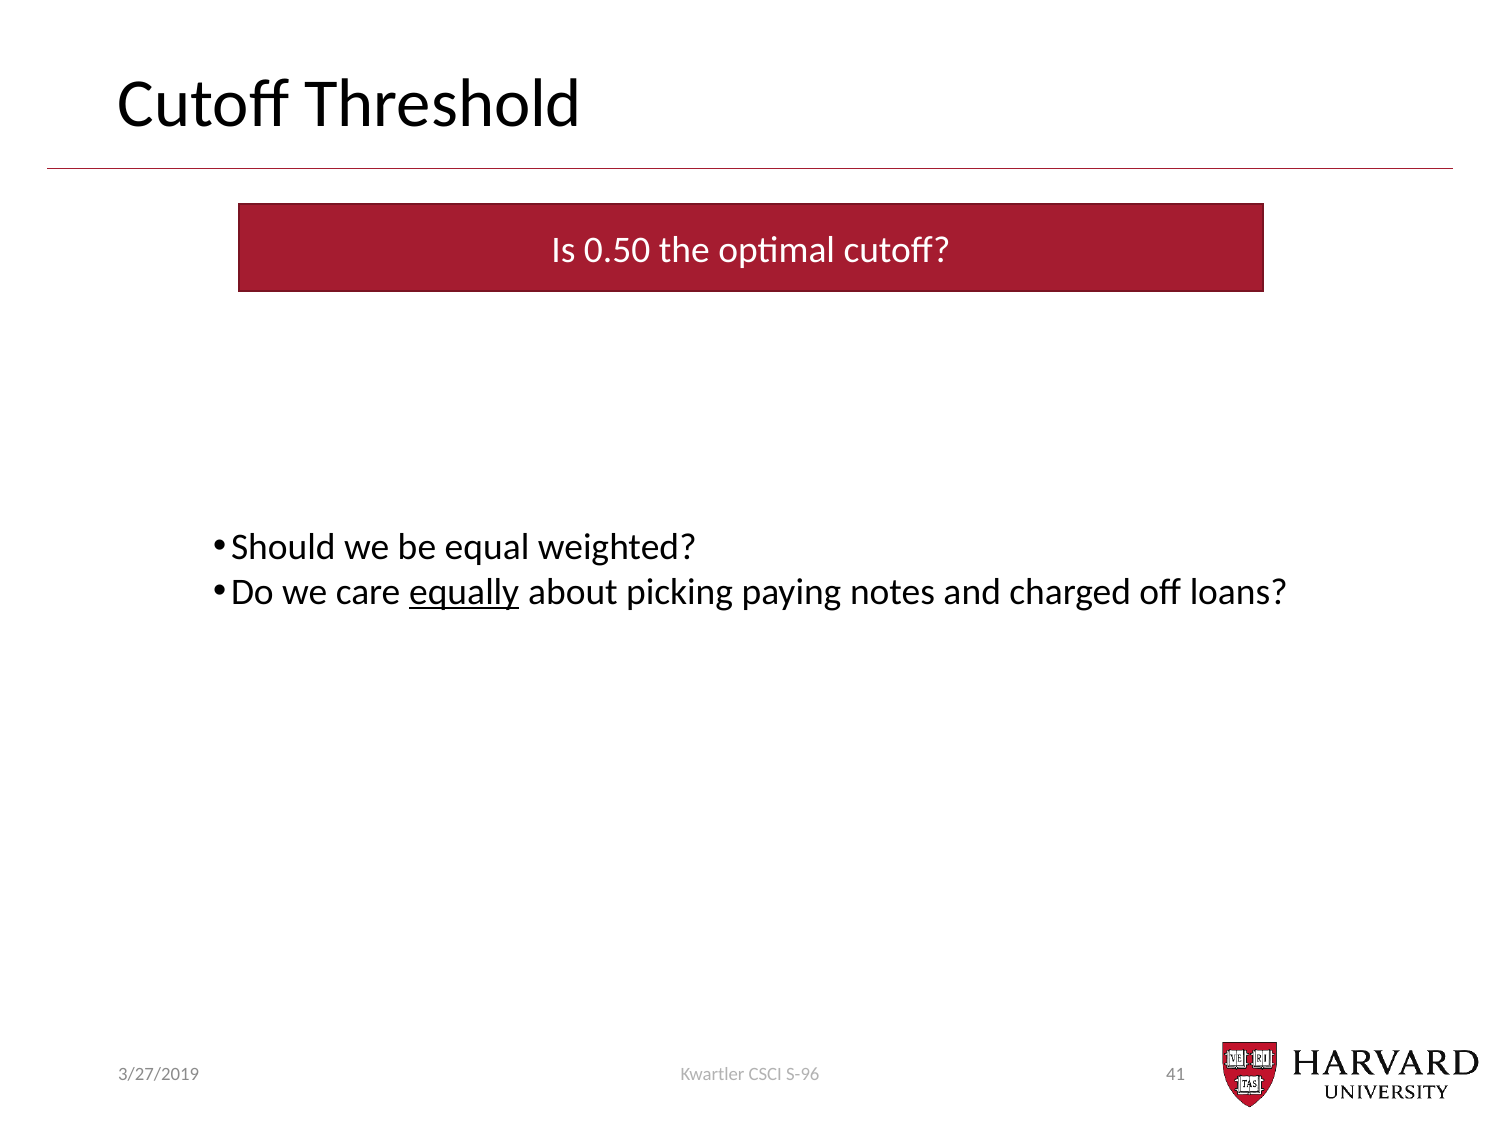

# Cutoff Threshold
Is 0.50 the optimal cutoff?
Should we be equal weighted?
Do we care equally about picking paying notes and charged off loans?
3/27/2019
Kwartler CSCI S-96
41